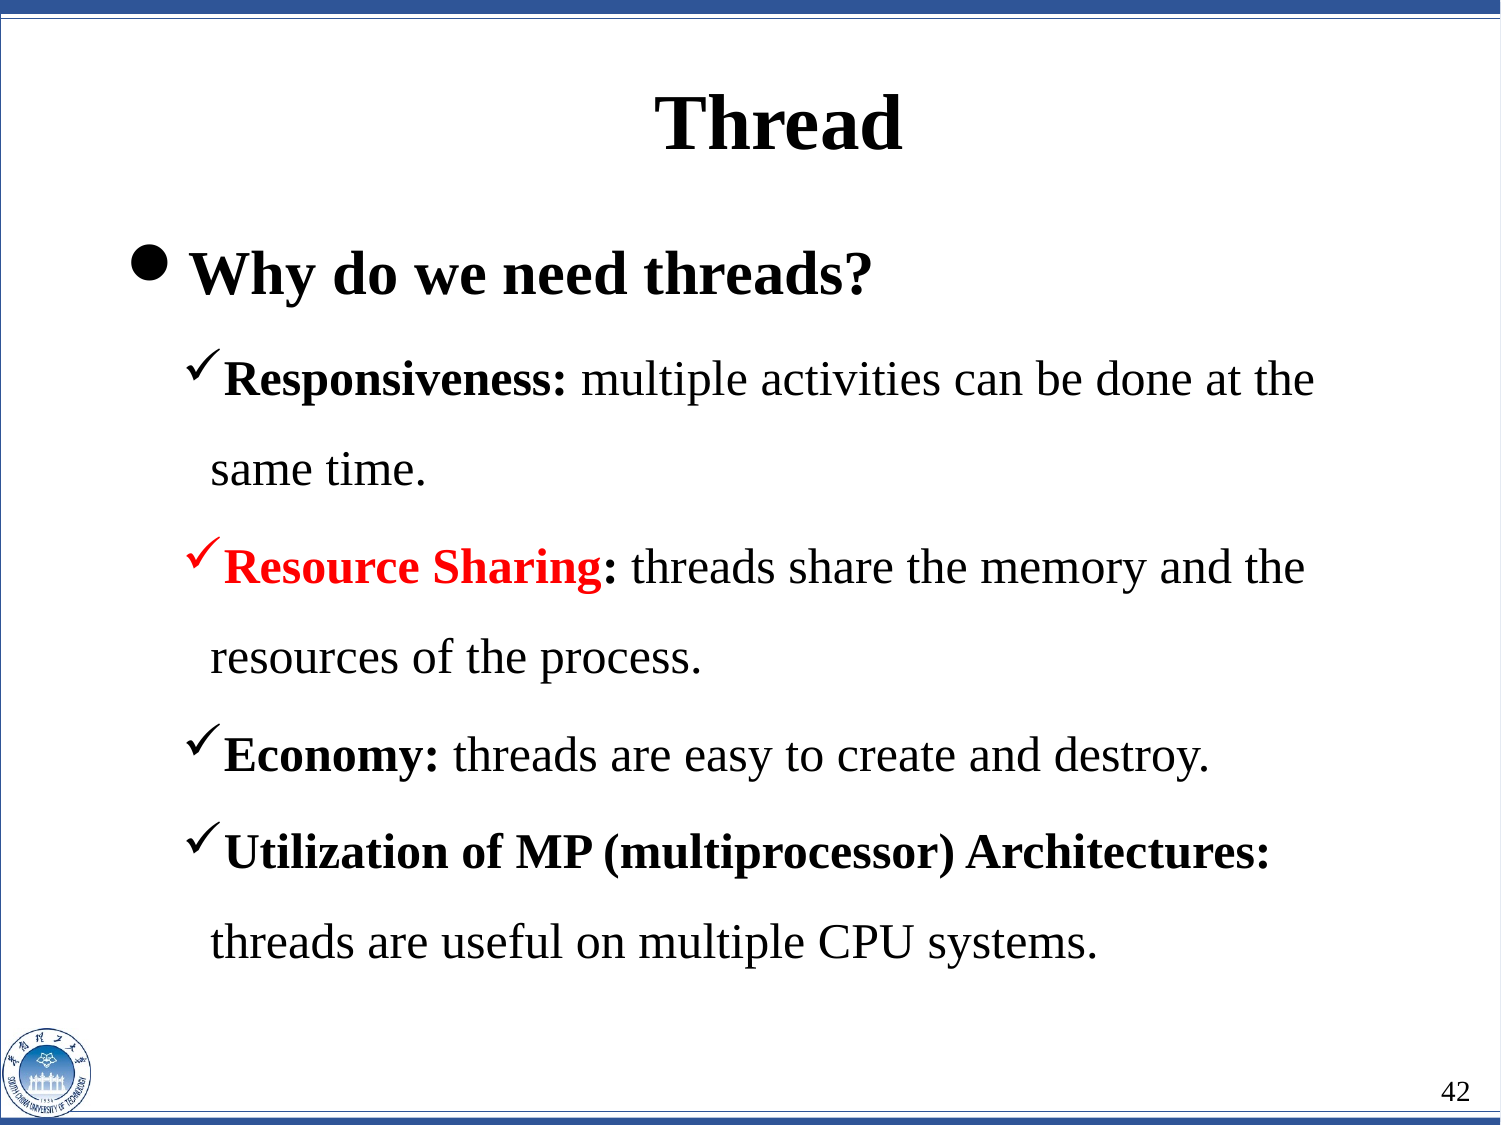

Thread
Why do we need threads?
Responsiveness: multiple activities can be done at the same time.
Resource Sharing: threads share the memory and the resources of the process.
Economy: threads are easy to create and destroy.
Utilization of MP (multiprocessor) Architectures: threads are useful on multiple CPU systems.
42